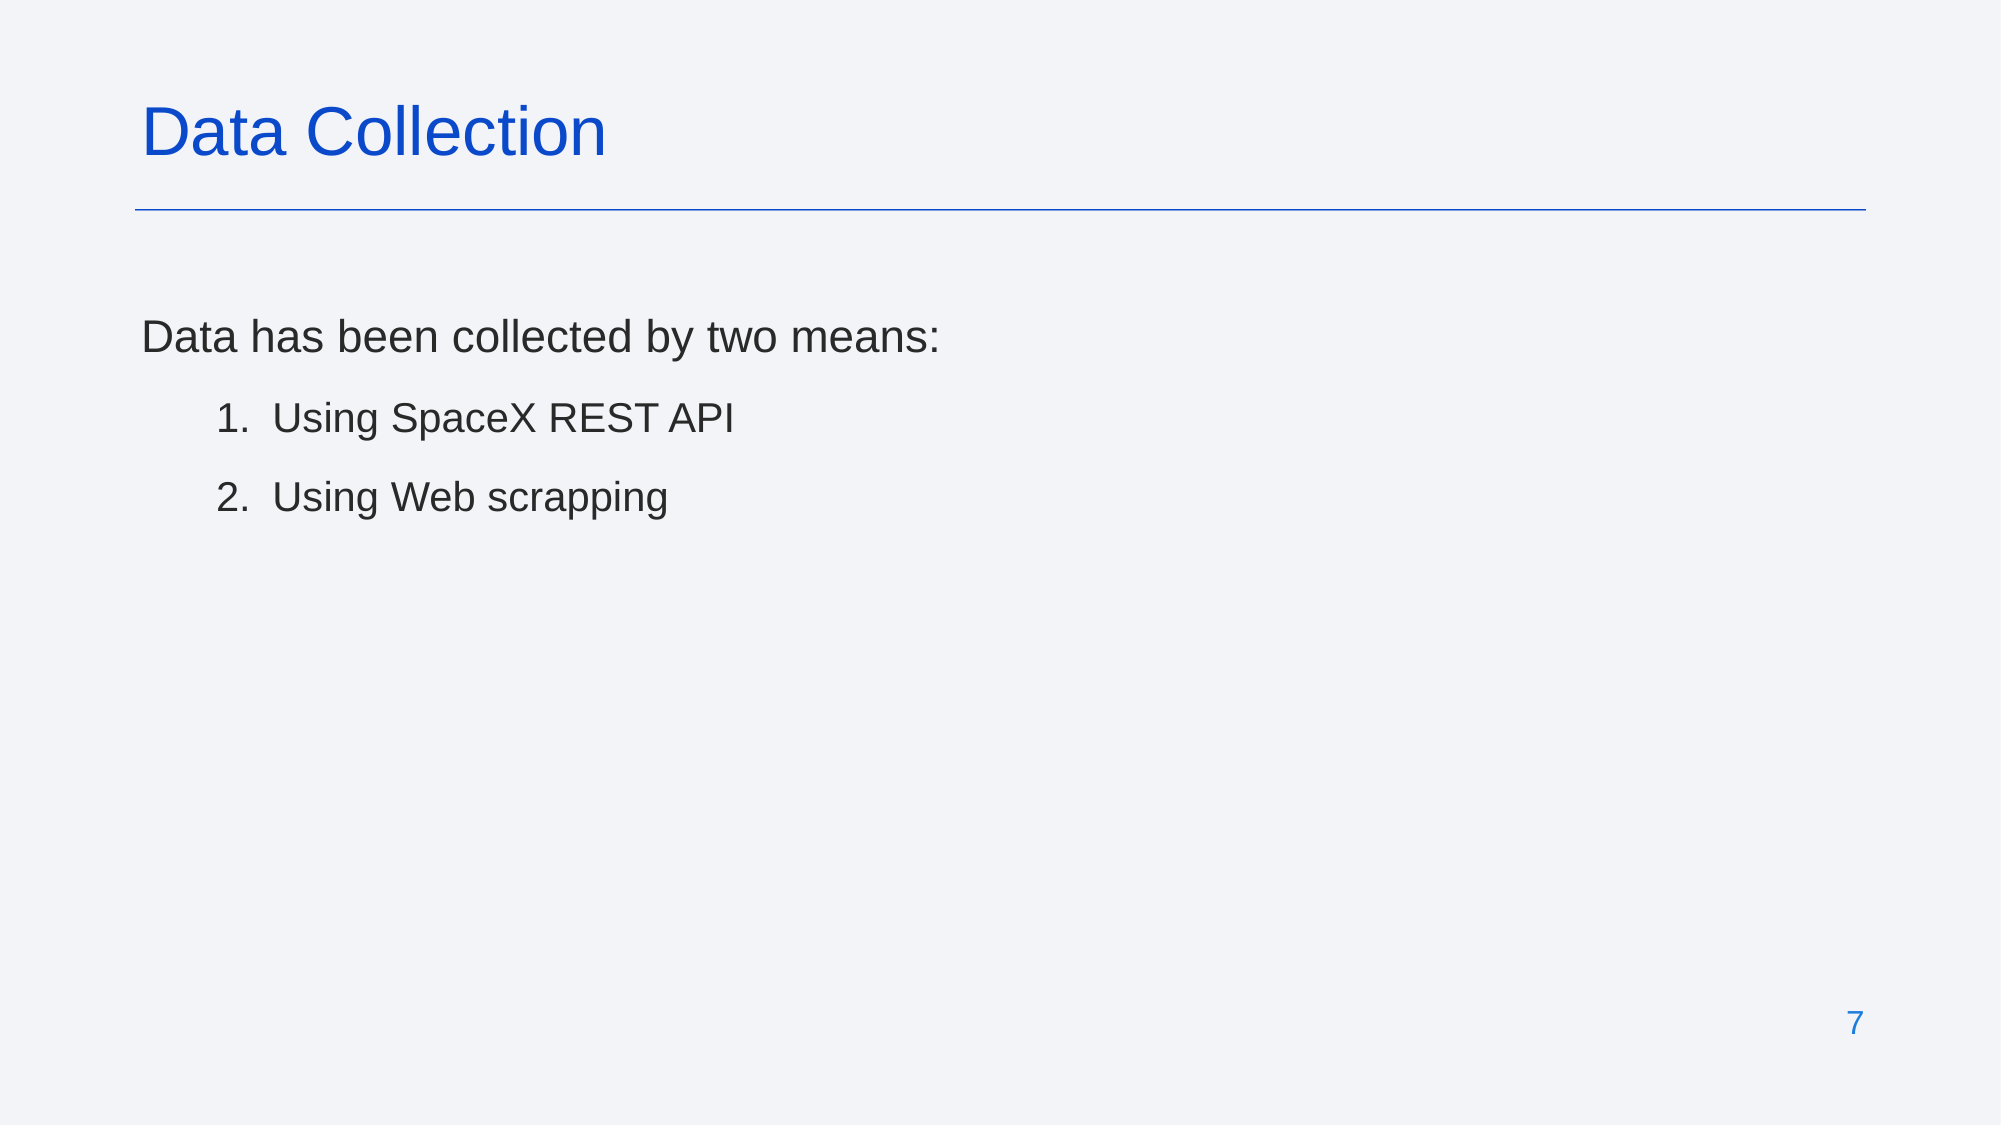

Data Collection
Data has been collected by two means:
Using SpaceX REST API
Using Web scrapping

7